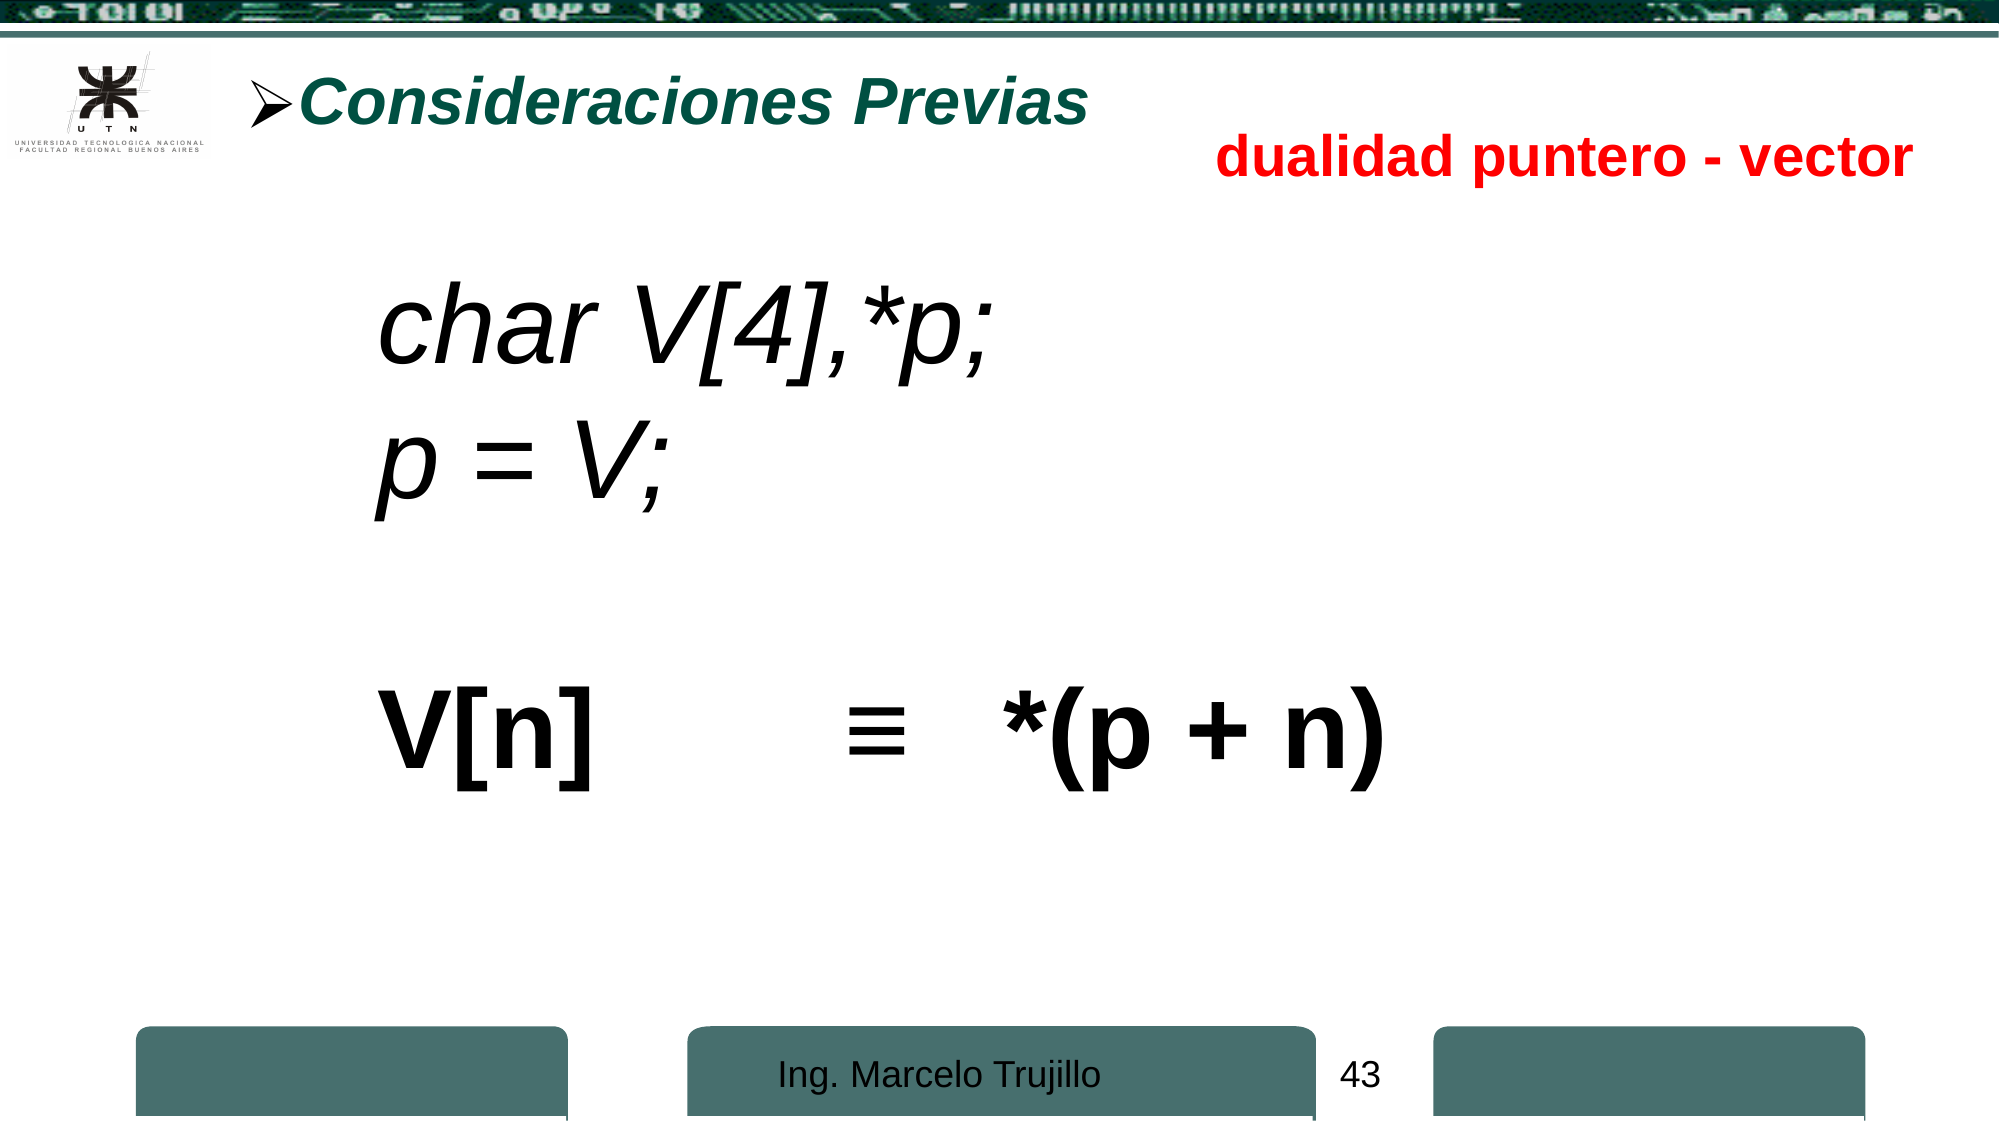

Consideraciones Previas
dualidad puntero - vector

char V[4],*p;
p = V;

V[n]        ≡   *(p + n)
*(V + n)  ≡   p[n]

Ing. Marcelo Trujillo
43